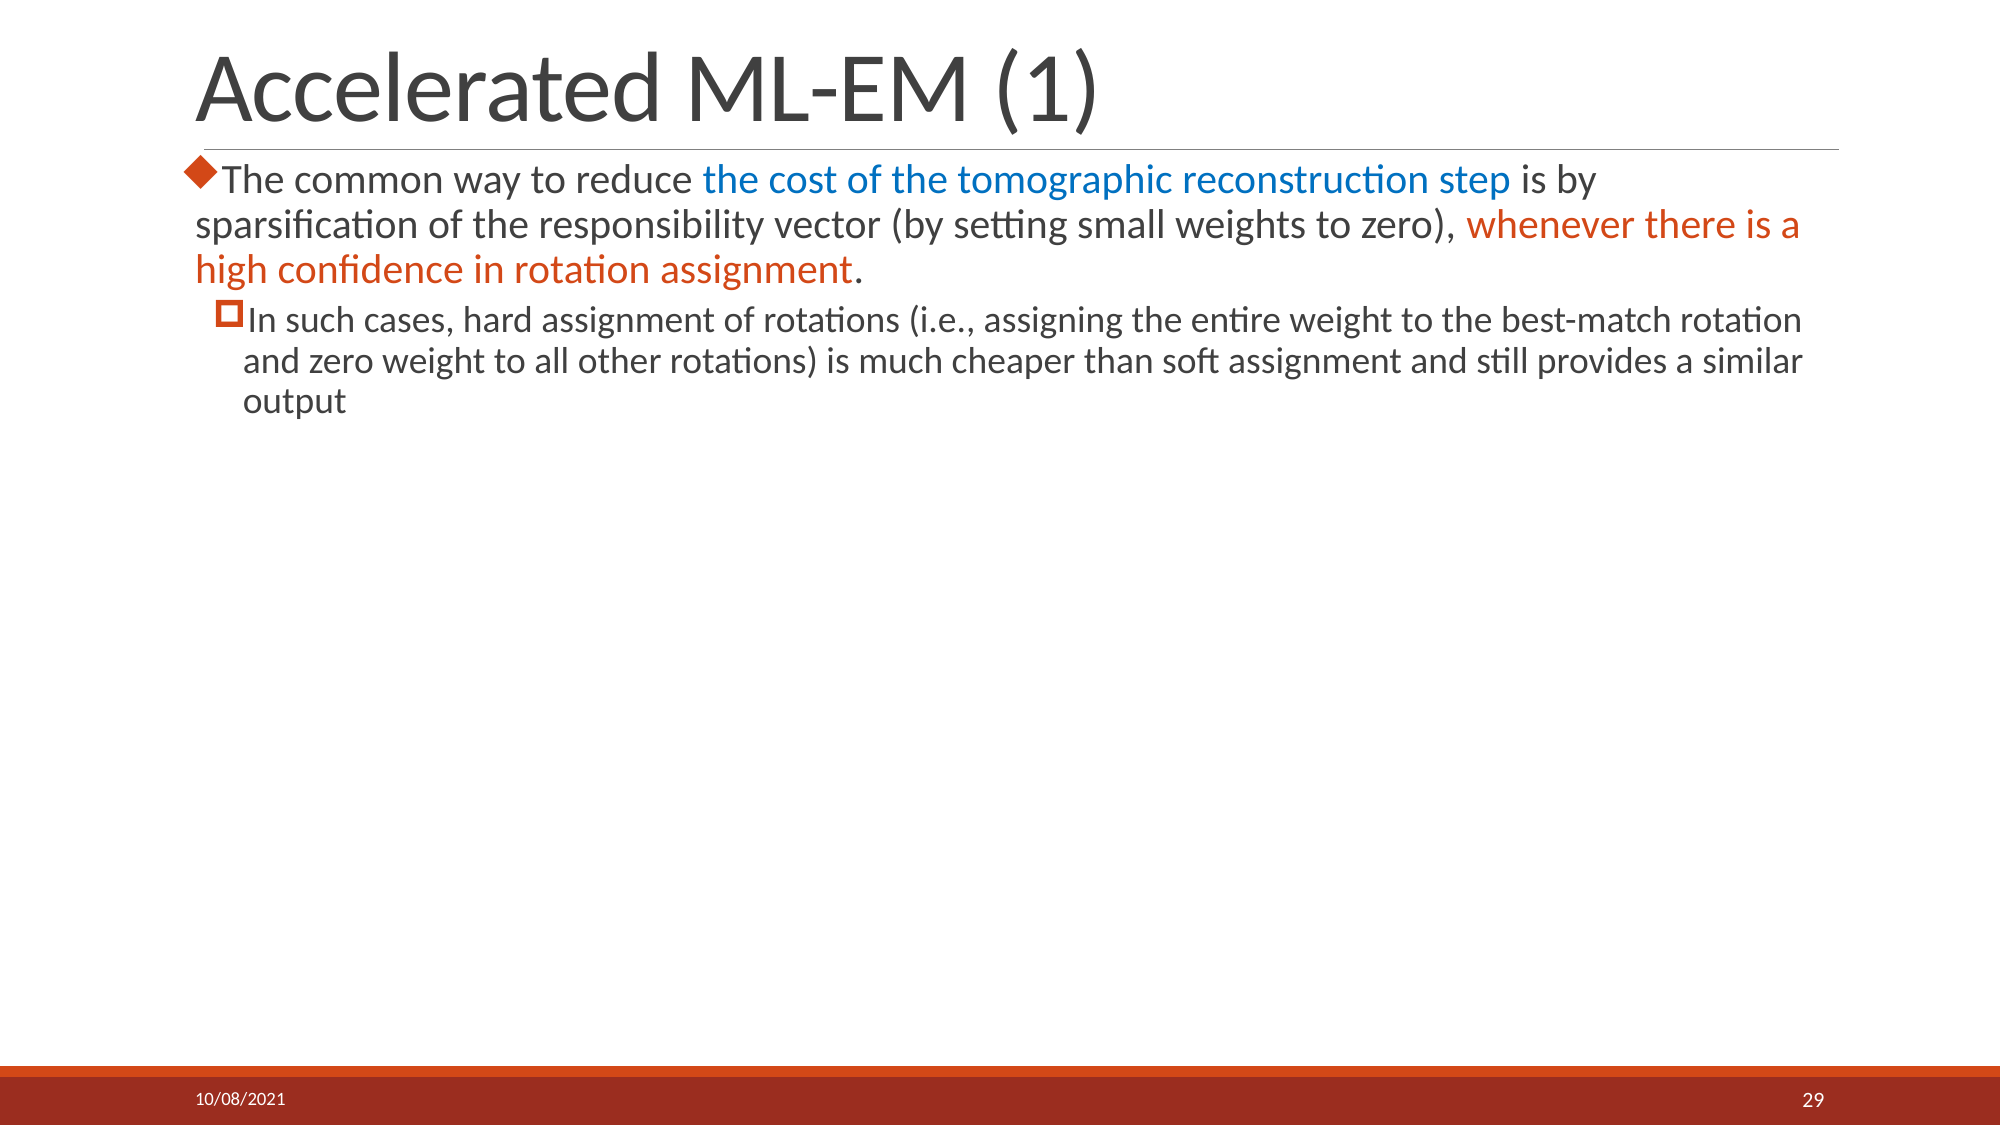

# Accelerated ML-EM (1)
The common way to reduce the cost of the tomographic reconstruction step is by sparsification of the responsibility vector (by setting small weights to zero), whenever there is a high confidence in rotation assignment.
In such cases, hard assignment of rotations (i.e., assigning the entire weight to the best-match rotation and zero weight to all other rotations) is much cheaper than soft assignment and still provides a similar output
10/08/2021
29